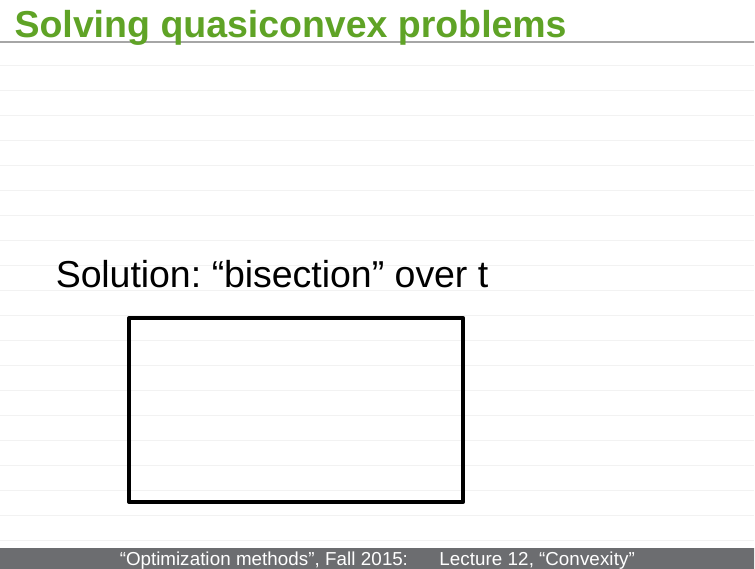

# Solving quasiconvex problems
Solution: “bisection” over t